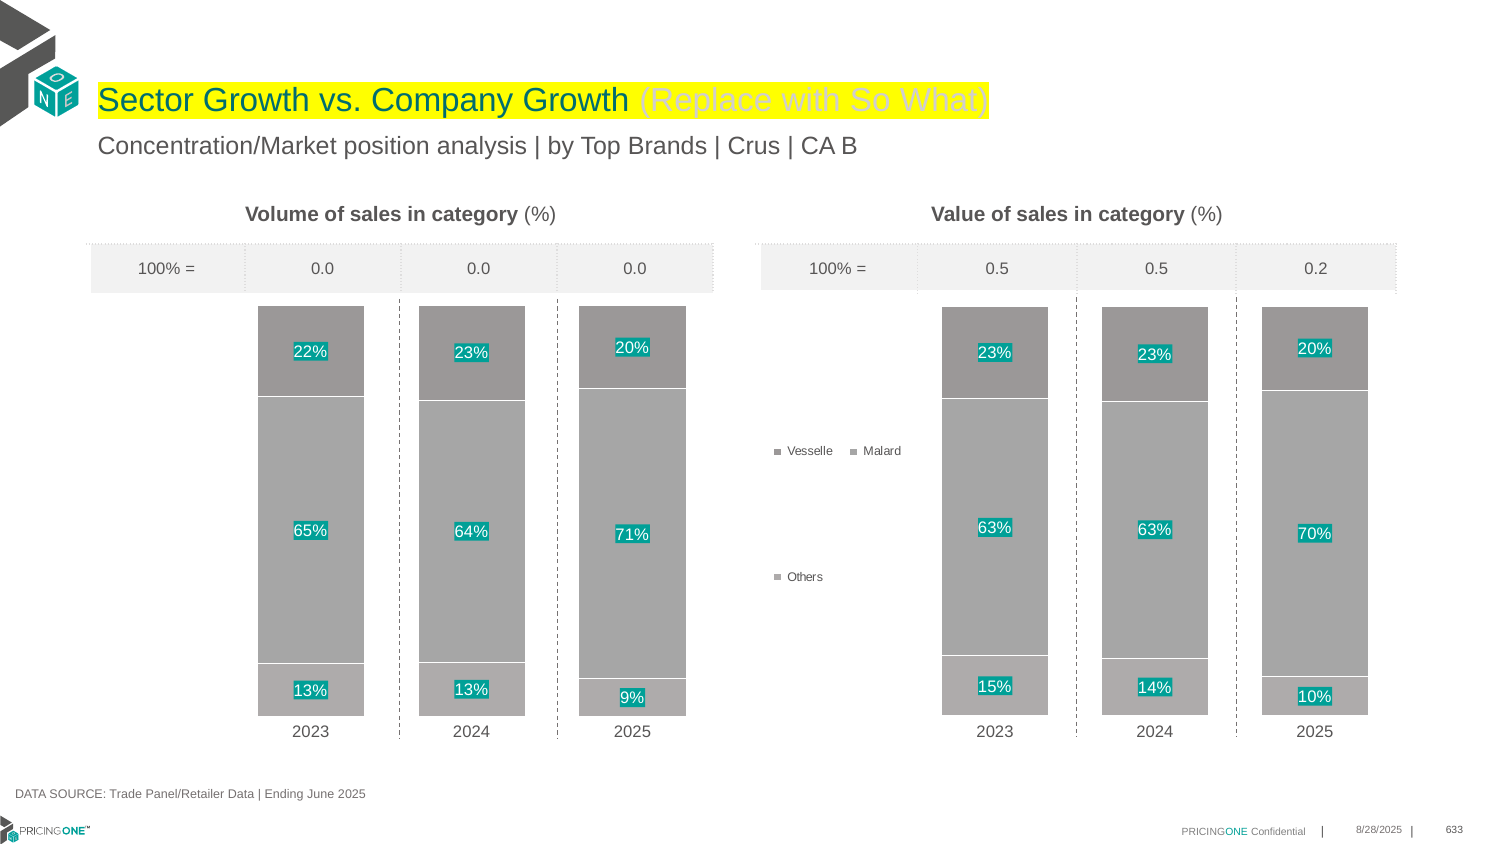

# Sector Growth vs. Company Growth (Replace with So What)
Concentration/Market position analysis | by Top Brands | Crus | CA B
| Volume of sales in category (%) |  |  |  |
| --- | --- | --- | --- |
| 100% = | 0.0 | 0.0 | 0.0 |
| Value of sales in category (%) |  |  |  |
| --- | --- | --- | --- |
| 100% = | 0.5 | 0.5 | 0.2 |

### Chart

| Category | Others | Malard | Vesselle |
|---|---|---|---|
| 2023 | 0.12796101949025487 | 0.6491754122938531 | 0.22286356821589207 |
| 2024 | 0.13156112428039282 | 0.6378259397223163 | 0.23061293599729088 |
| 2025 | 0.09128961530795296 | 0.70560095674706 | 0.20310942794498704 |

### Chart

| Category | Others | Malard | Vesselle |
|---|---|---|---|
| 2023 | 0.14623519556972334 | 0.627215332231969 | 0.22654947219830762 |
| 2024 | 0.1408020444602405 | 0.626898699364491 | 0.23229925617526848 |
| 2025 | 0.09567879792375868 | 0.6994859020037912 | 0.2048353000724501 |
DATA SOURCE: Trade Panel/Retailer Data | Ending June 2025

8/28/2025
633